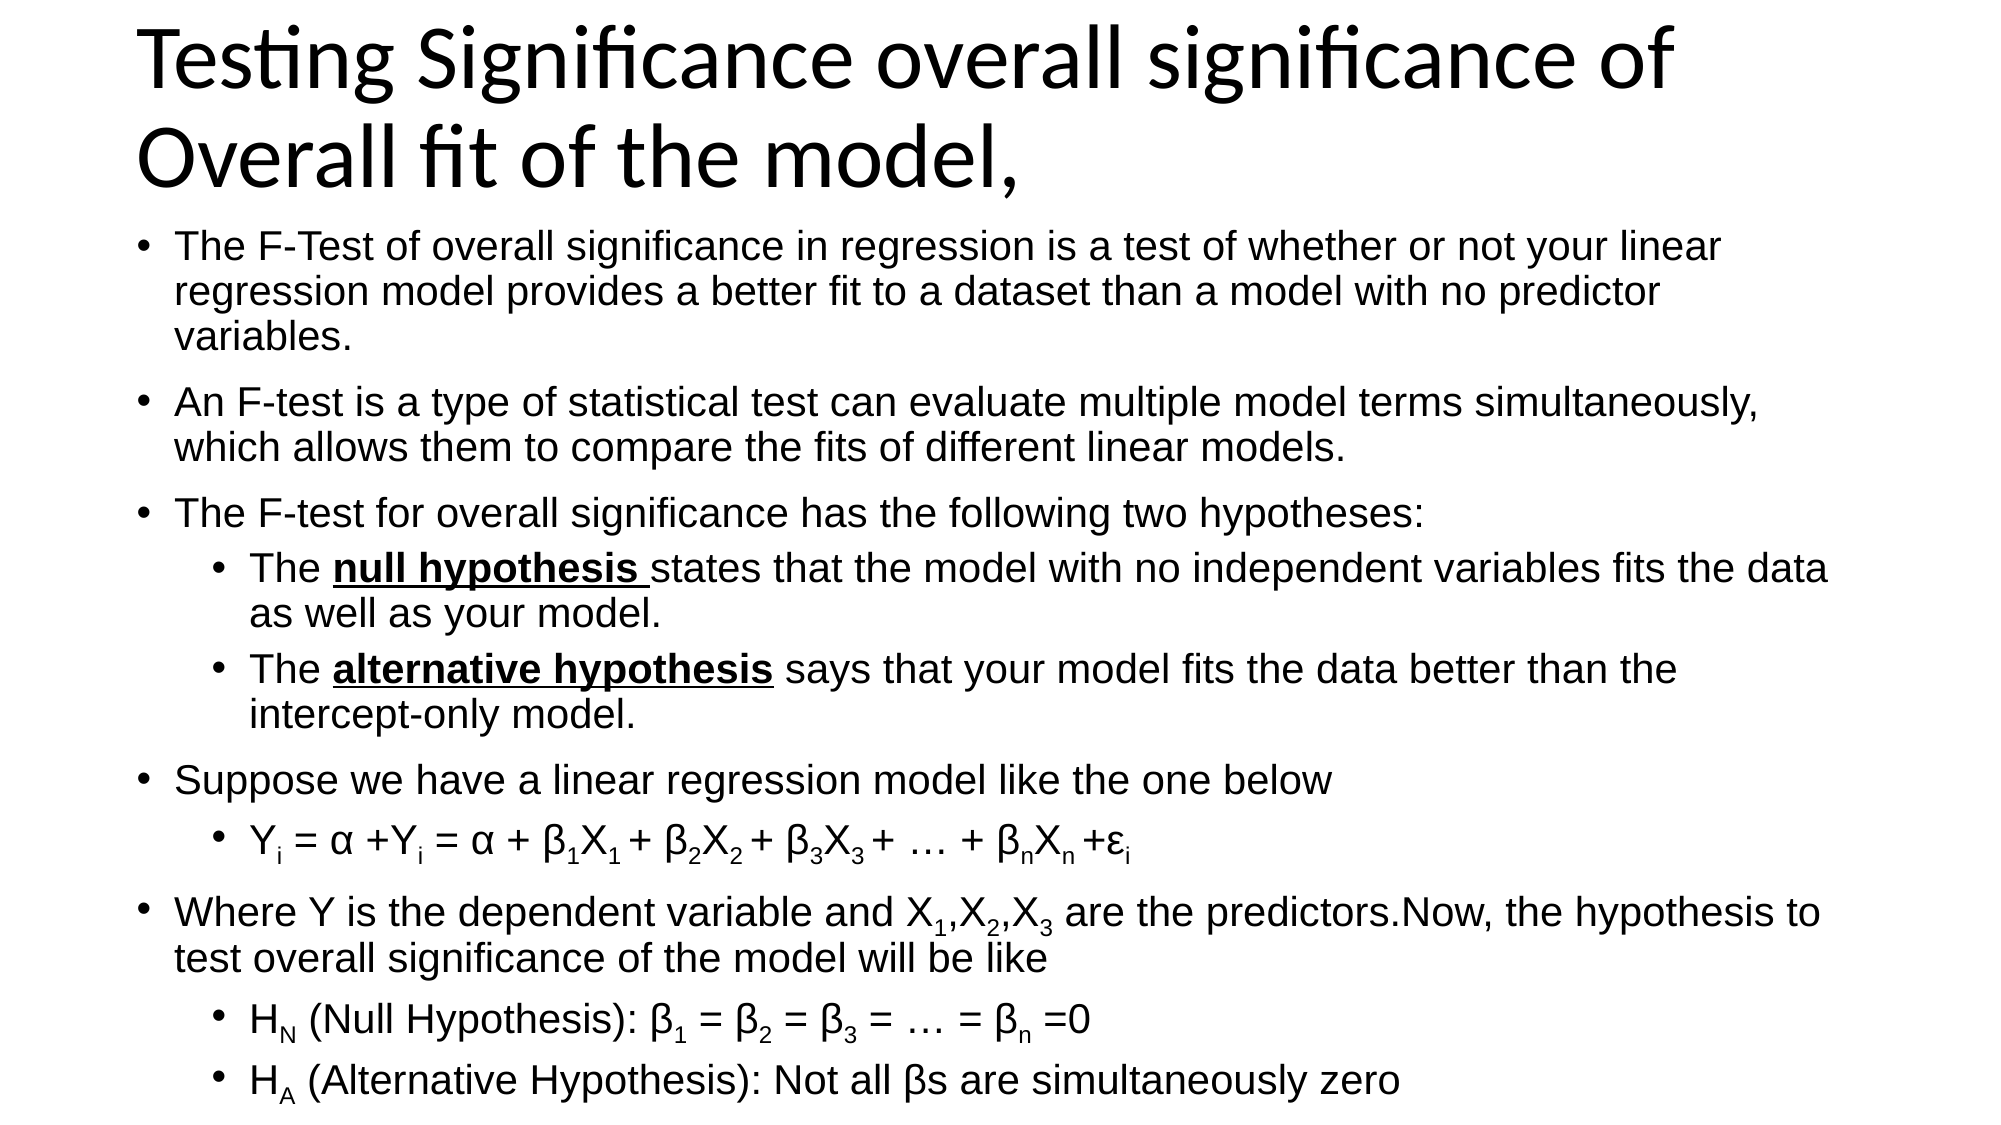

# Testing Significance overall significance of Overall fit of the model,
The F-Test of overall significance in regression is a test of whether or not your linear regression model provides a better fit to a dataset than a model with no predictor variables.
An F-test is a type of statistical test can evaluate multiple model terms simultaneously, which allows them to compare the fits of different linear models.
The F-test for overall significance has the following two hypotheses:
The null hypothesis states that the model with no independent variables fits the data as well as your model.
The alternative hypothesis says that your model fits the data better than the intercept-only model.
Suppose we have a linear regression model like the one below
Yi = α +Yi = α + β1X1 + β2X2 + β3X3 + … + βnXn +εi
Where Y is the dependent variable and X1,X2,X3 are the predictors.Now, the hypothesis to test overall significance of the model will be like
HN (Null Hypothesis): β1 = β2 = β3 = … = βn =0
HA (Alternative Hypothesis): Not all βs are simultaneously zero